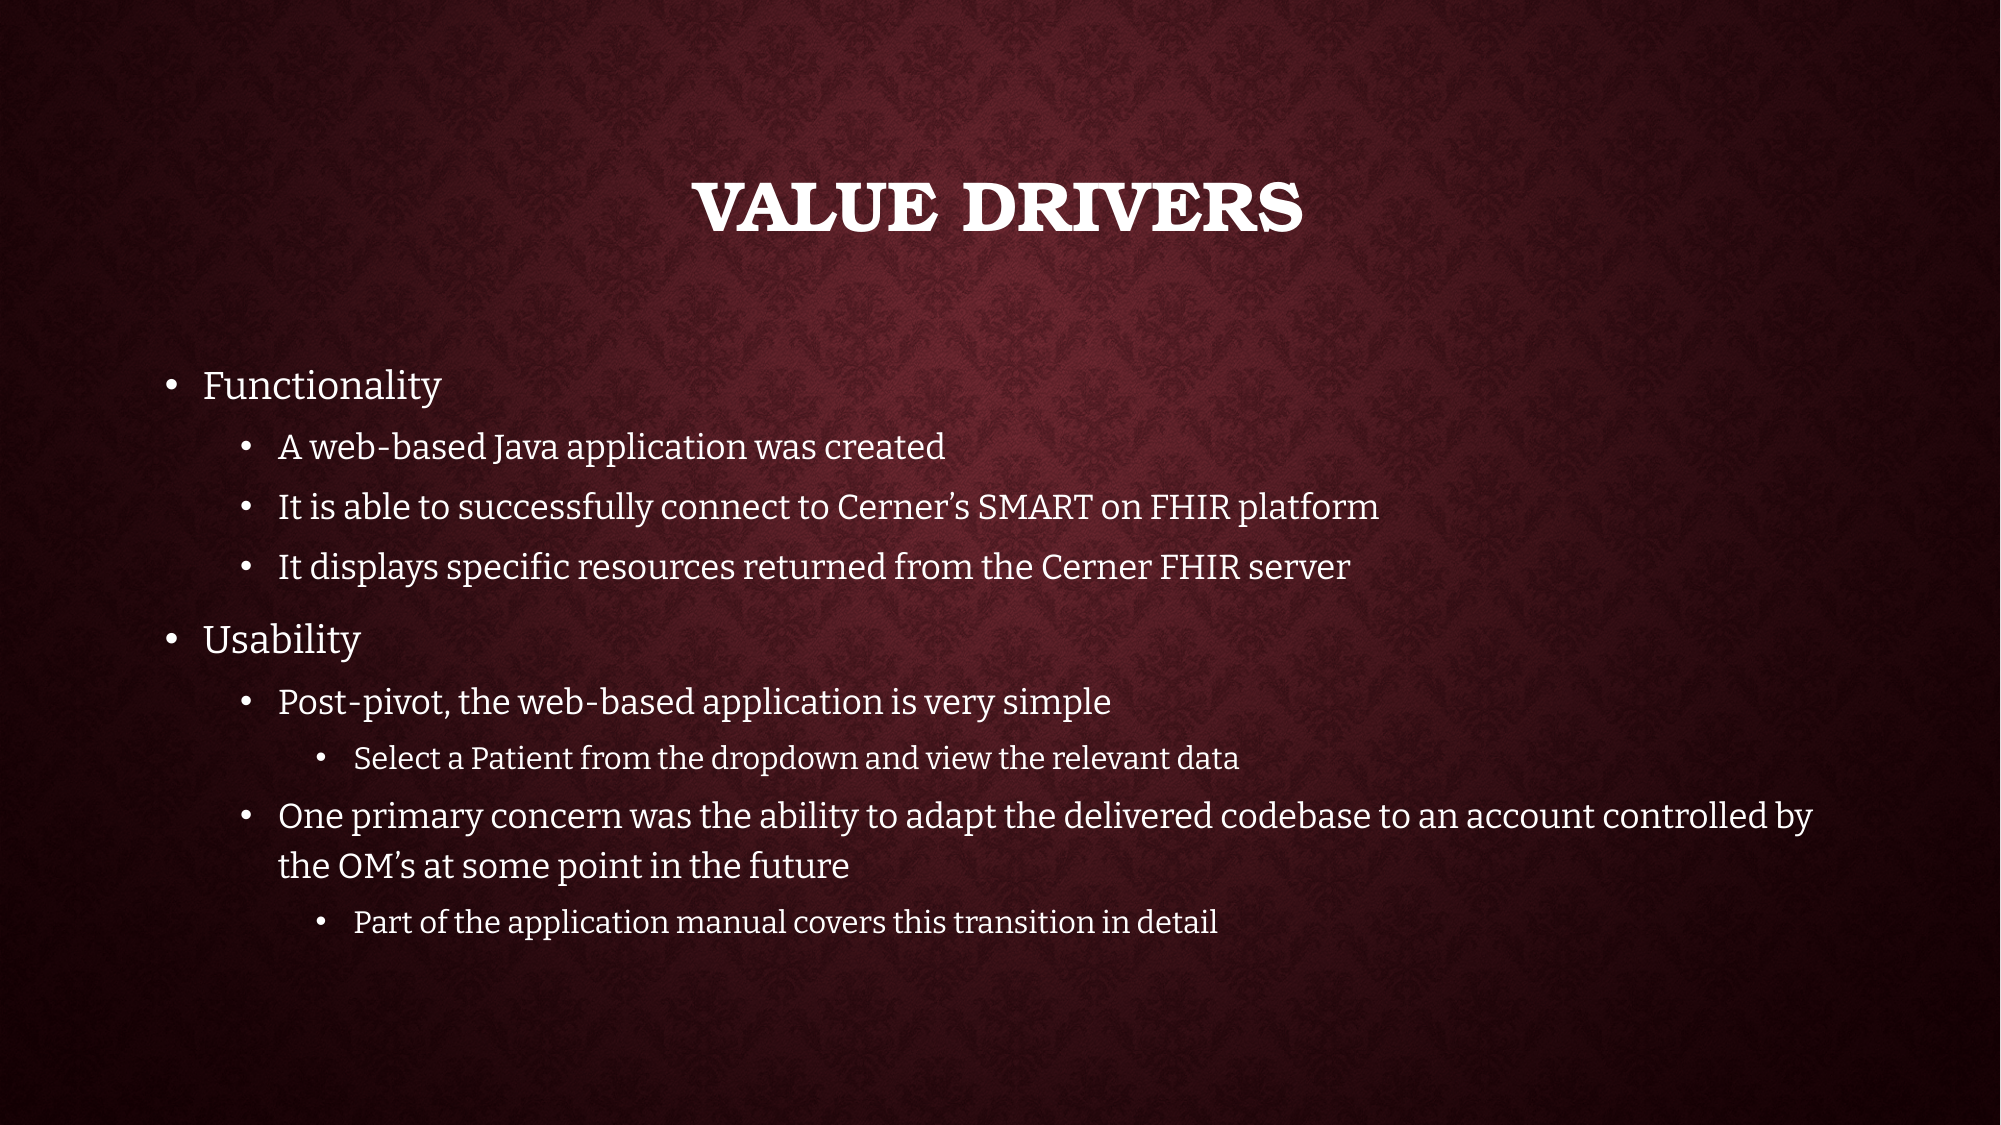

# Value Drivers
Functionality
A web-based Java application was created
It is able to successfully connect to Cerner’s SMART on FHIR platform
It displays specific resources returned from the Cerner FHIR server
Usability
Post-pivot, the web-based application is very simple
Select a Patient from the dropdown and view the relevant data
One primary concern was the ability to adapt the delivered codebase to an account controlled by the OM’s at some point in the future
Part of the application manual covers this transition in detail